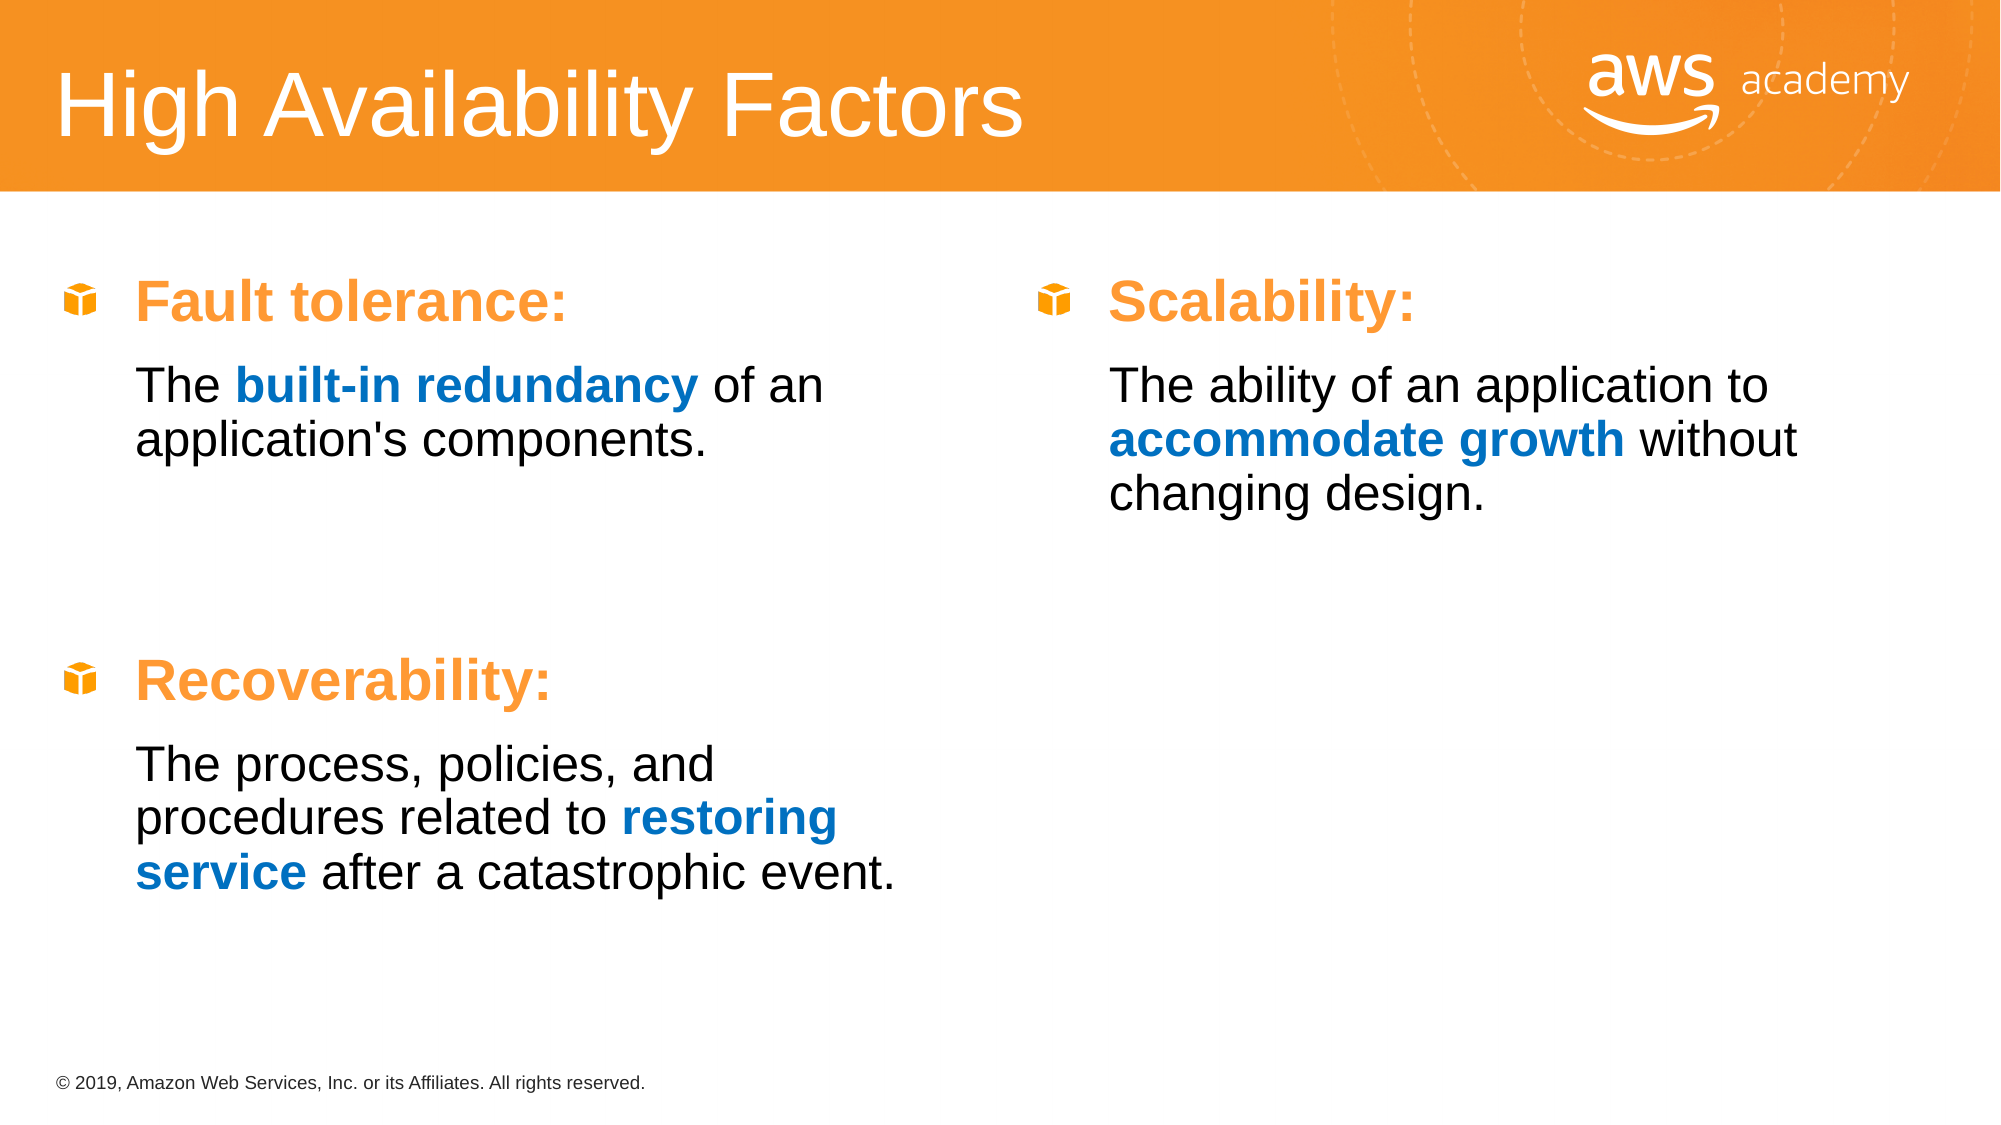

# High Availability Factors
Fault tolerance:
The built-in redundancy of an application's components.

Recoverability:
The process, policies, and procedures related to restoring service after a catastrophic event.

Scalability:
The ability of an application to accommodate growth without changing design.